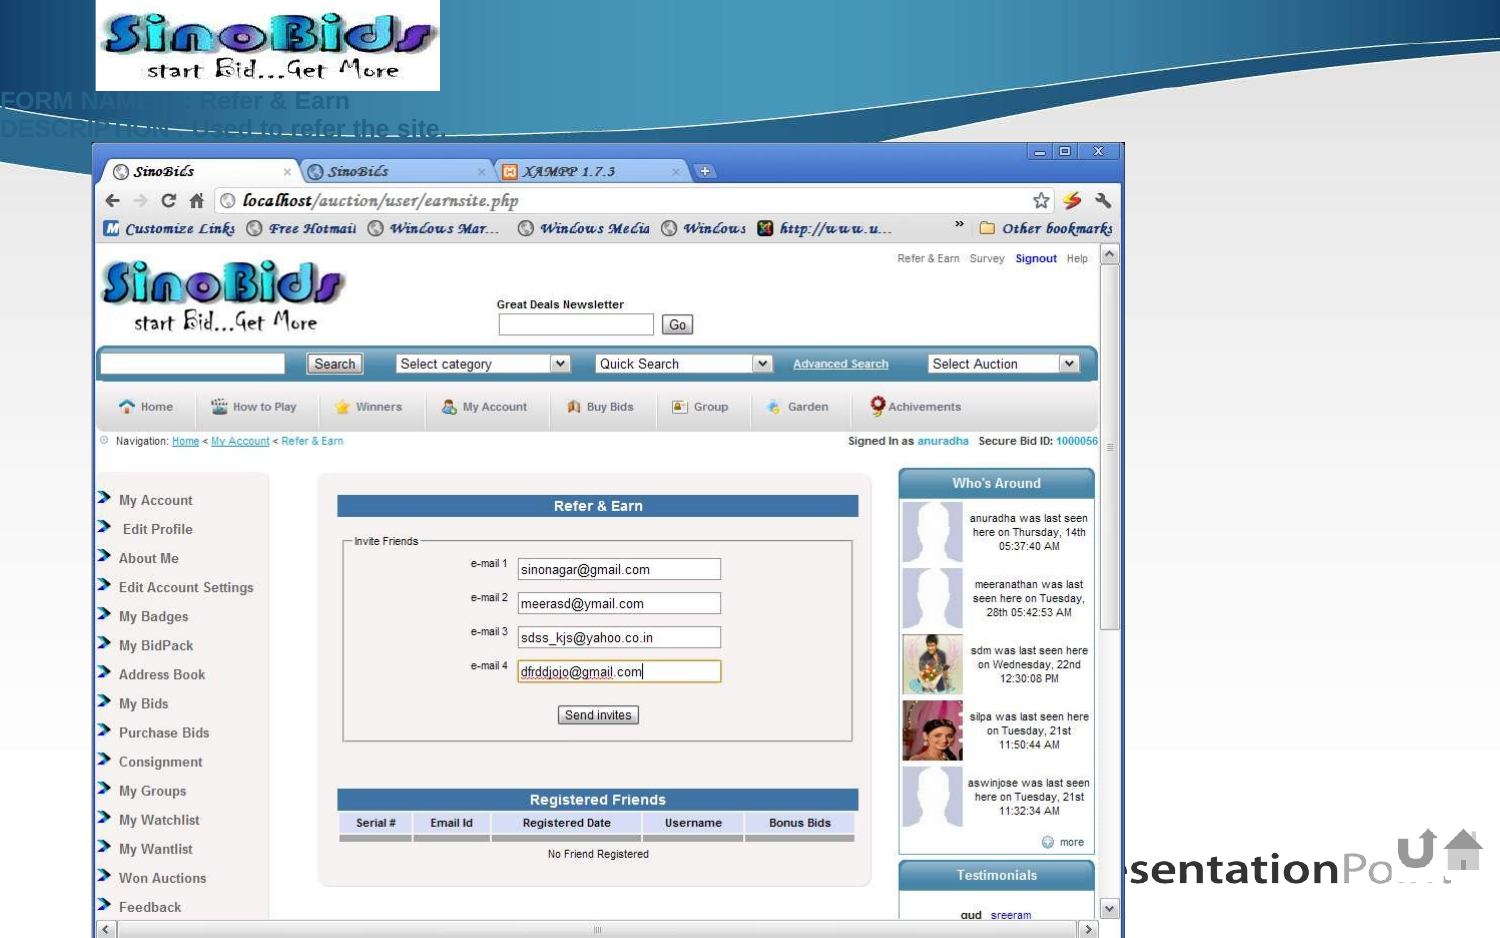

FORM NAME	: Refer & Earn  DESCRIPTION : Used to refer the site.